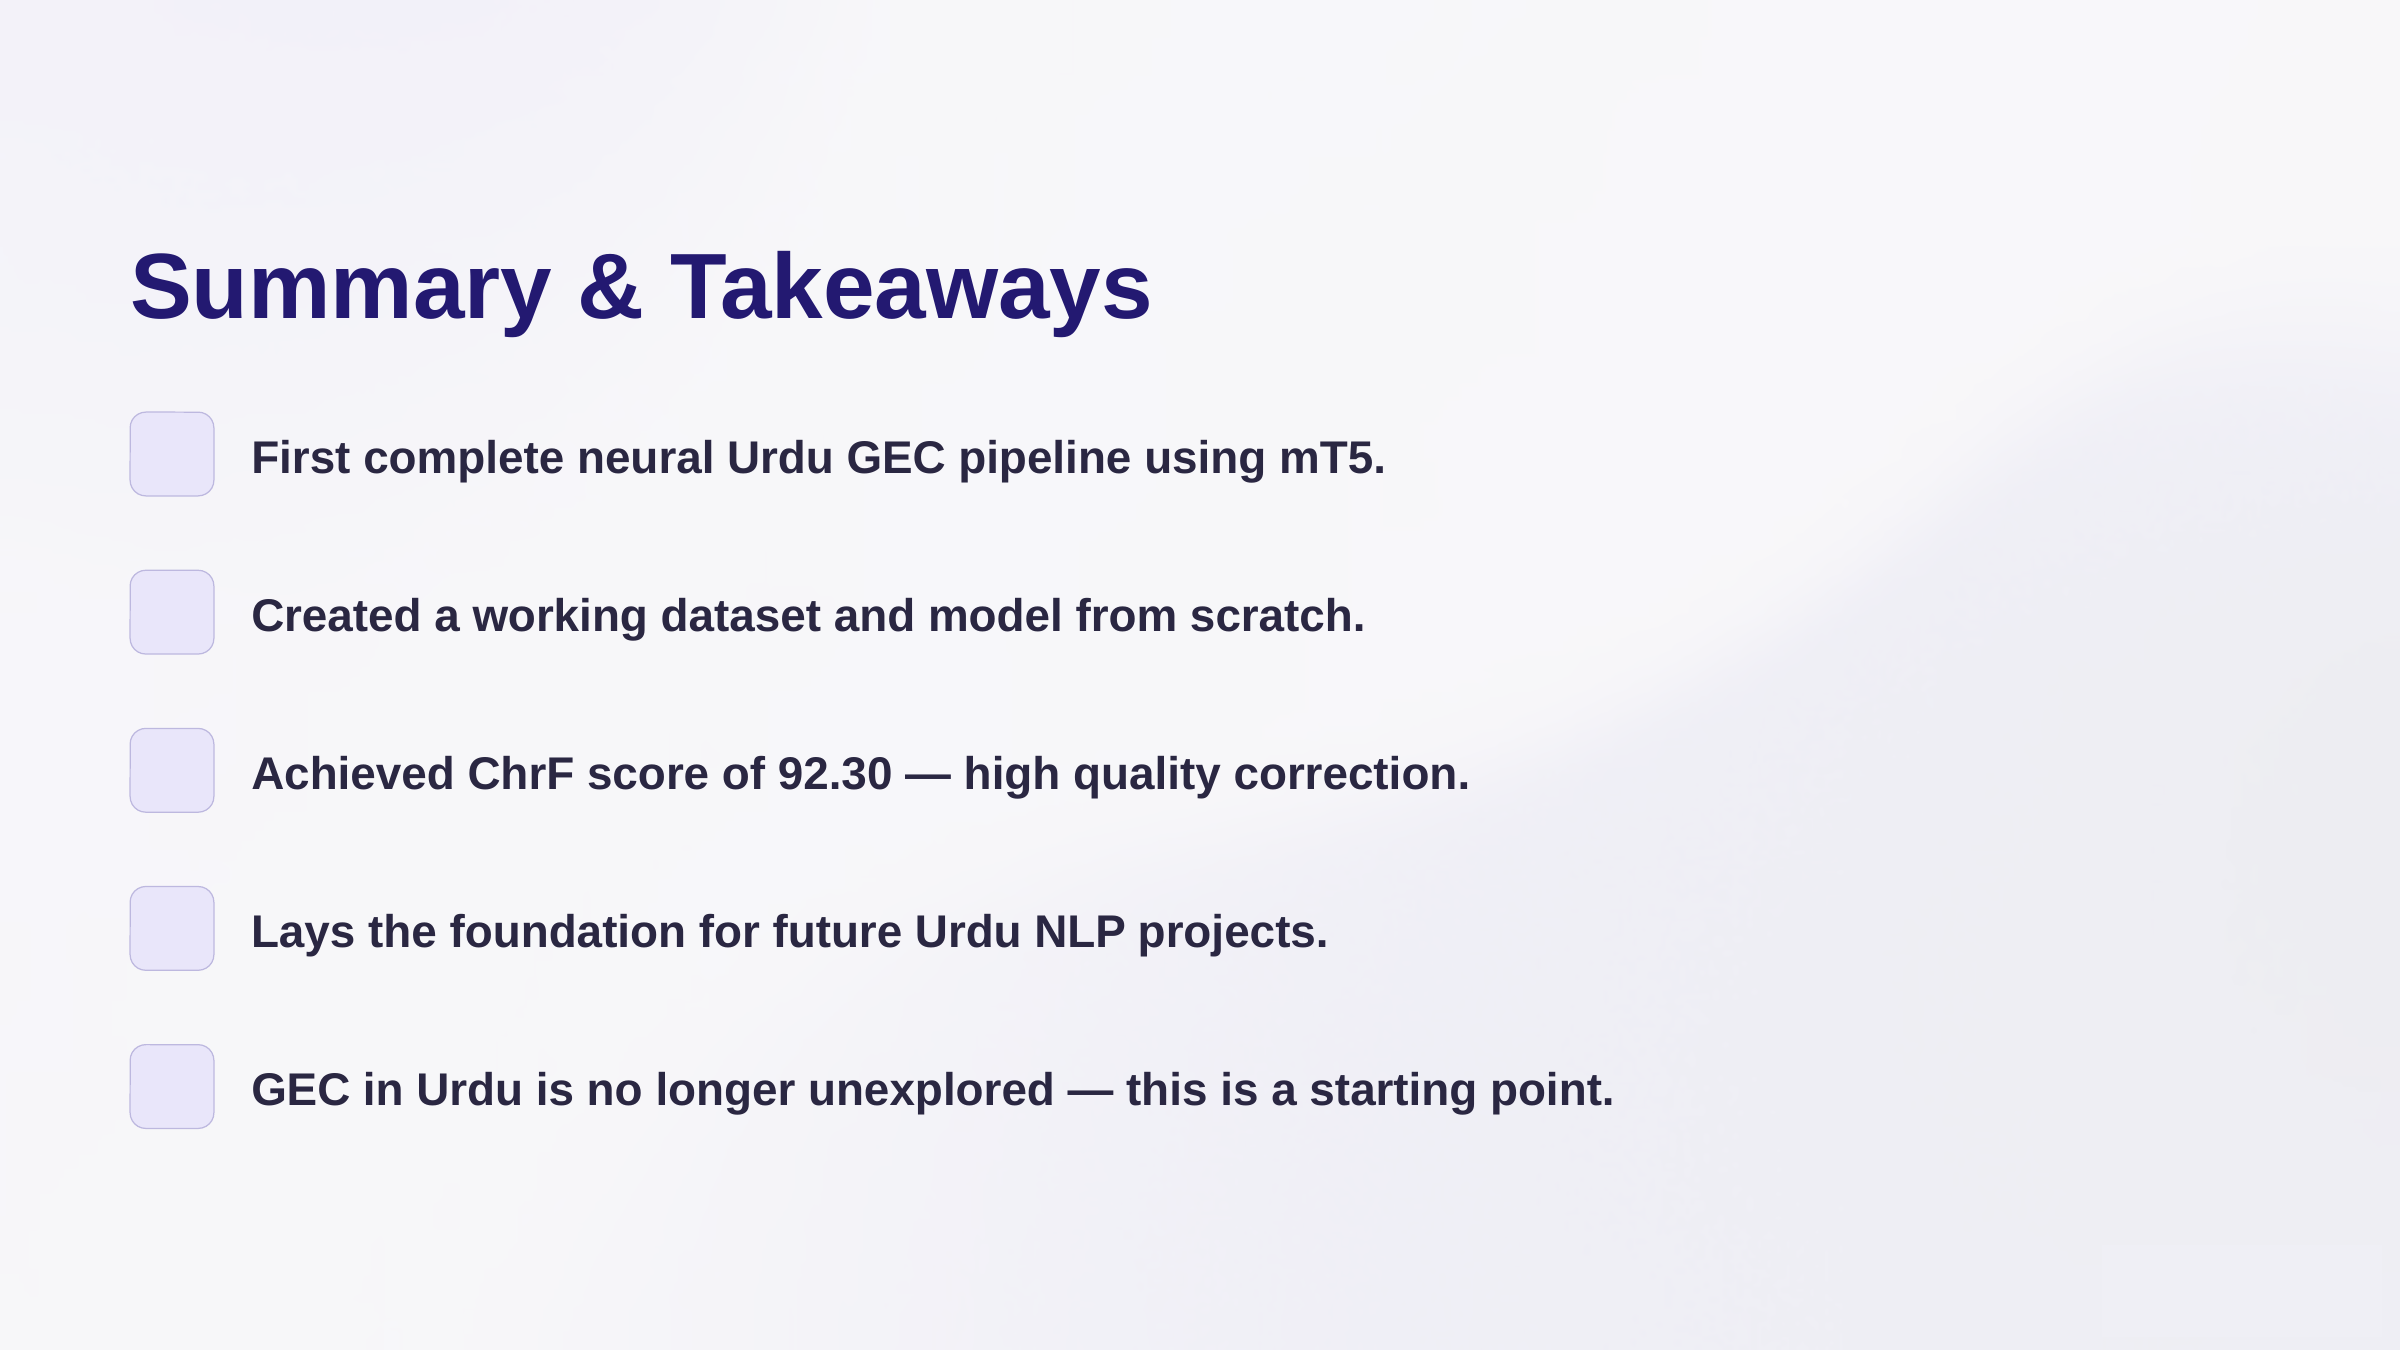

Summary & Takeaways

First complete neural Urdu GEC pipeline using mT5.

Created a working dataset and model from scratch.

Achieved ChrF score of 92.30 — high quality correction.

Lays the foundation for future Urdu NLP projects.

GEC in Urdu is no longer unexplored — this is a starting point.